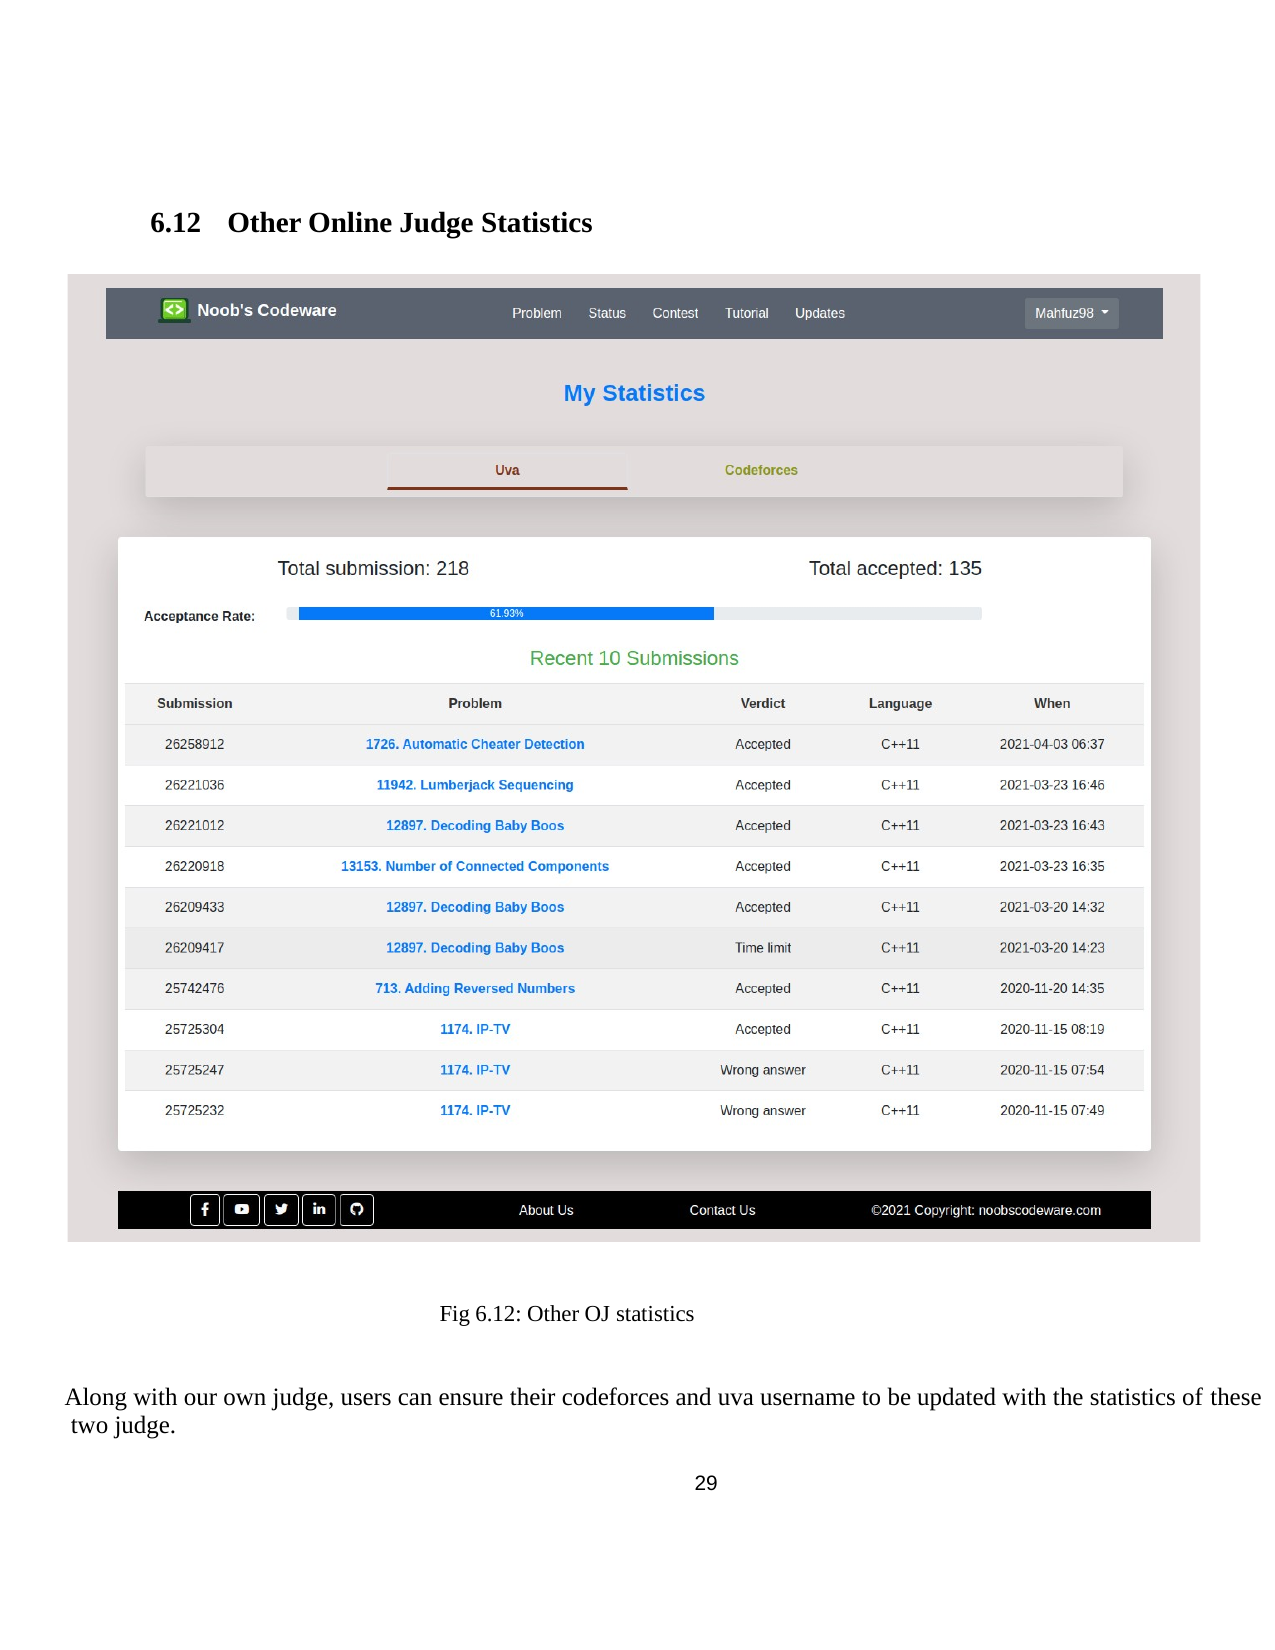

6.12	Other Online Judge Statistics

Fig 6.12: Other OJ statistics

Along with our own judge, users can ensure their codeforces and uva username to be updated with the statistics of these  two judge.
29